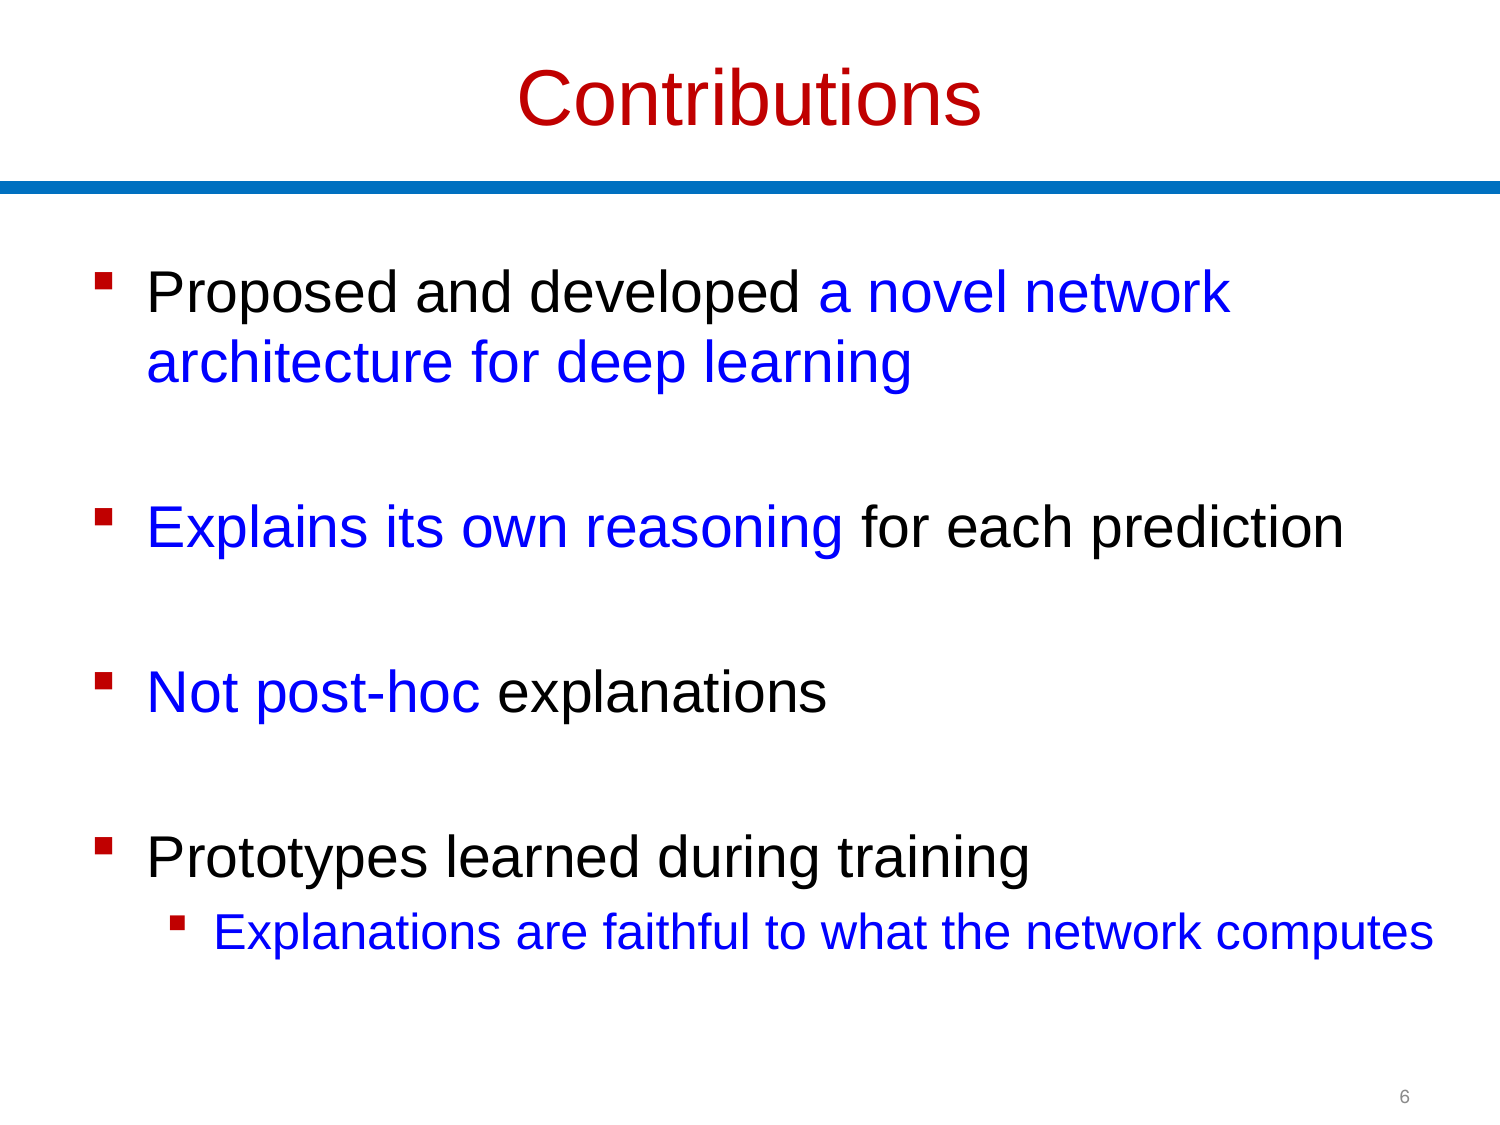

# Contributions
Proposed and developed a novel network architecture for deep learning

Explains its own reasoning for each prediction

Not post-hoc explanations

Prototypes learned during training
Explanations are faithful to what the network computes
6